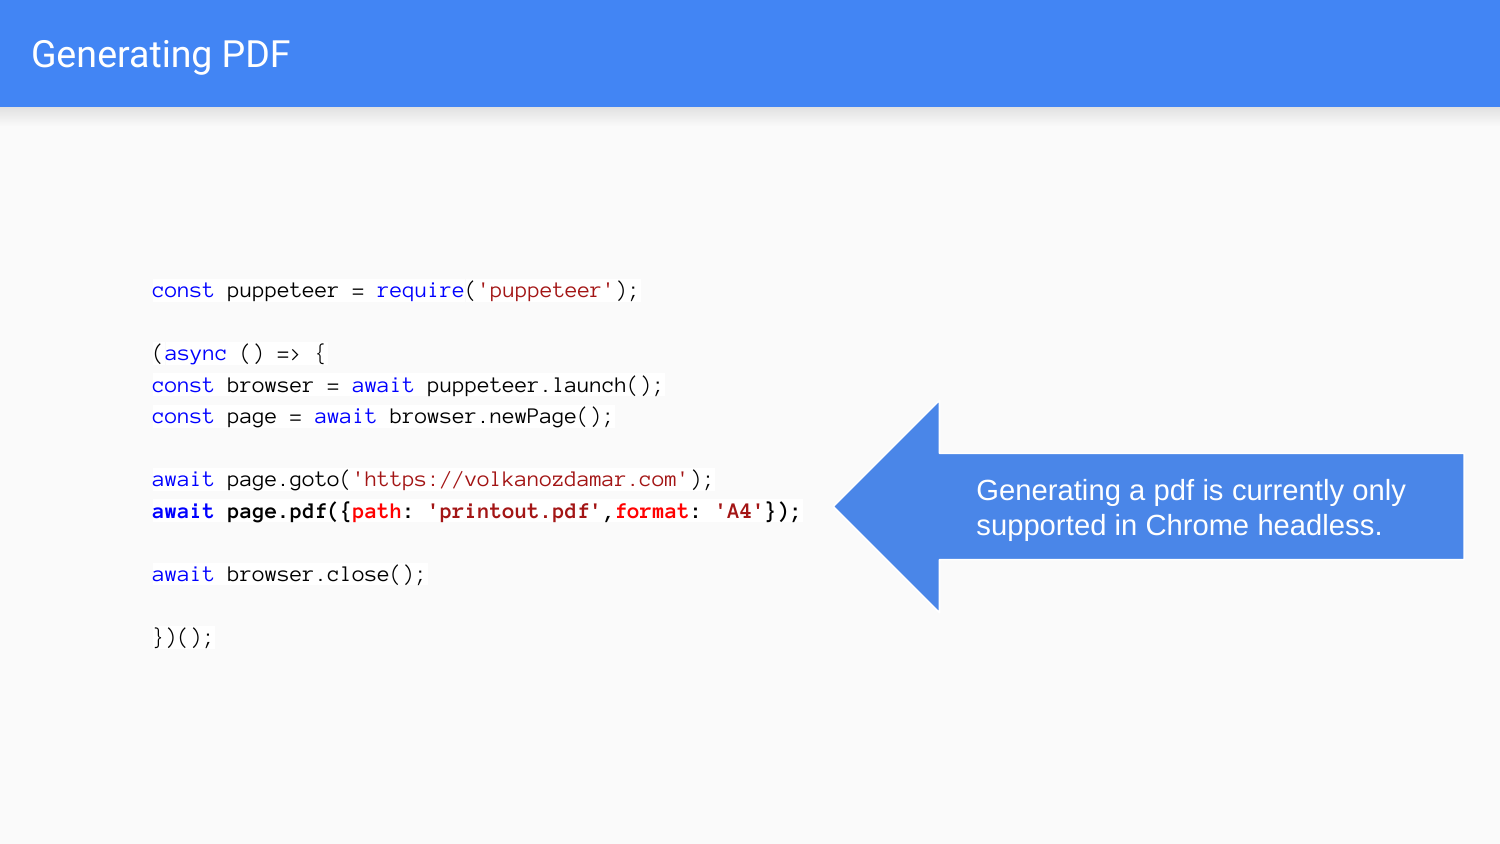

# Generating PDF
const puppeteer = require('puppeteer');
(async () => {
const browser = await puppeteer.launch();
const page = await browser.newPage();
await page.goto('https://volkanozdamar.com');
await page.pdf({path: 'printout.pdf',format: 'A4'});
await browser.close();
})();

Generating a pdf is currently only supported in Chrome headless.